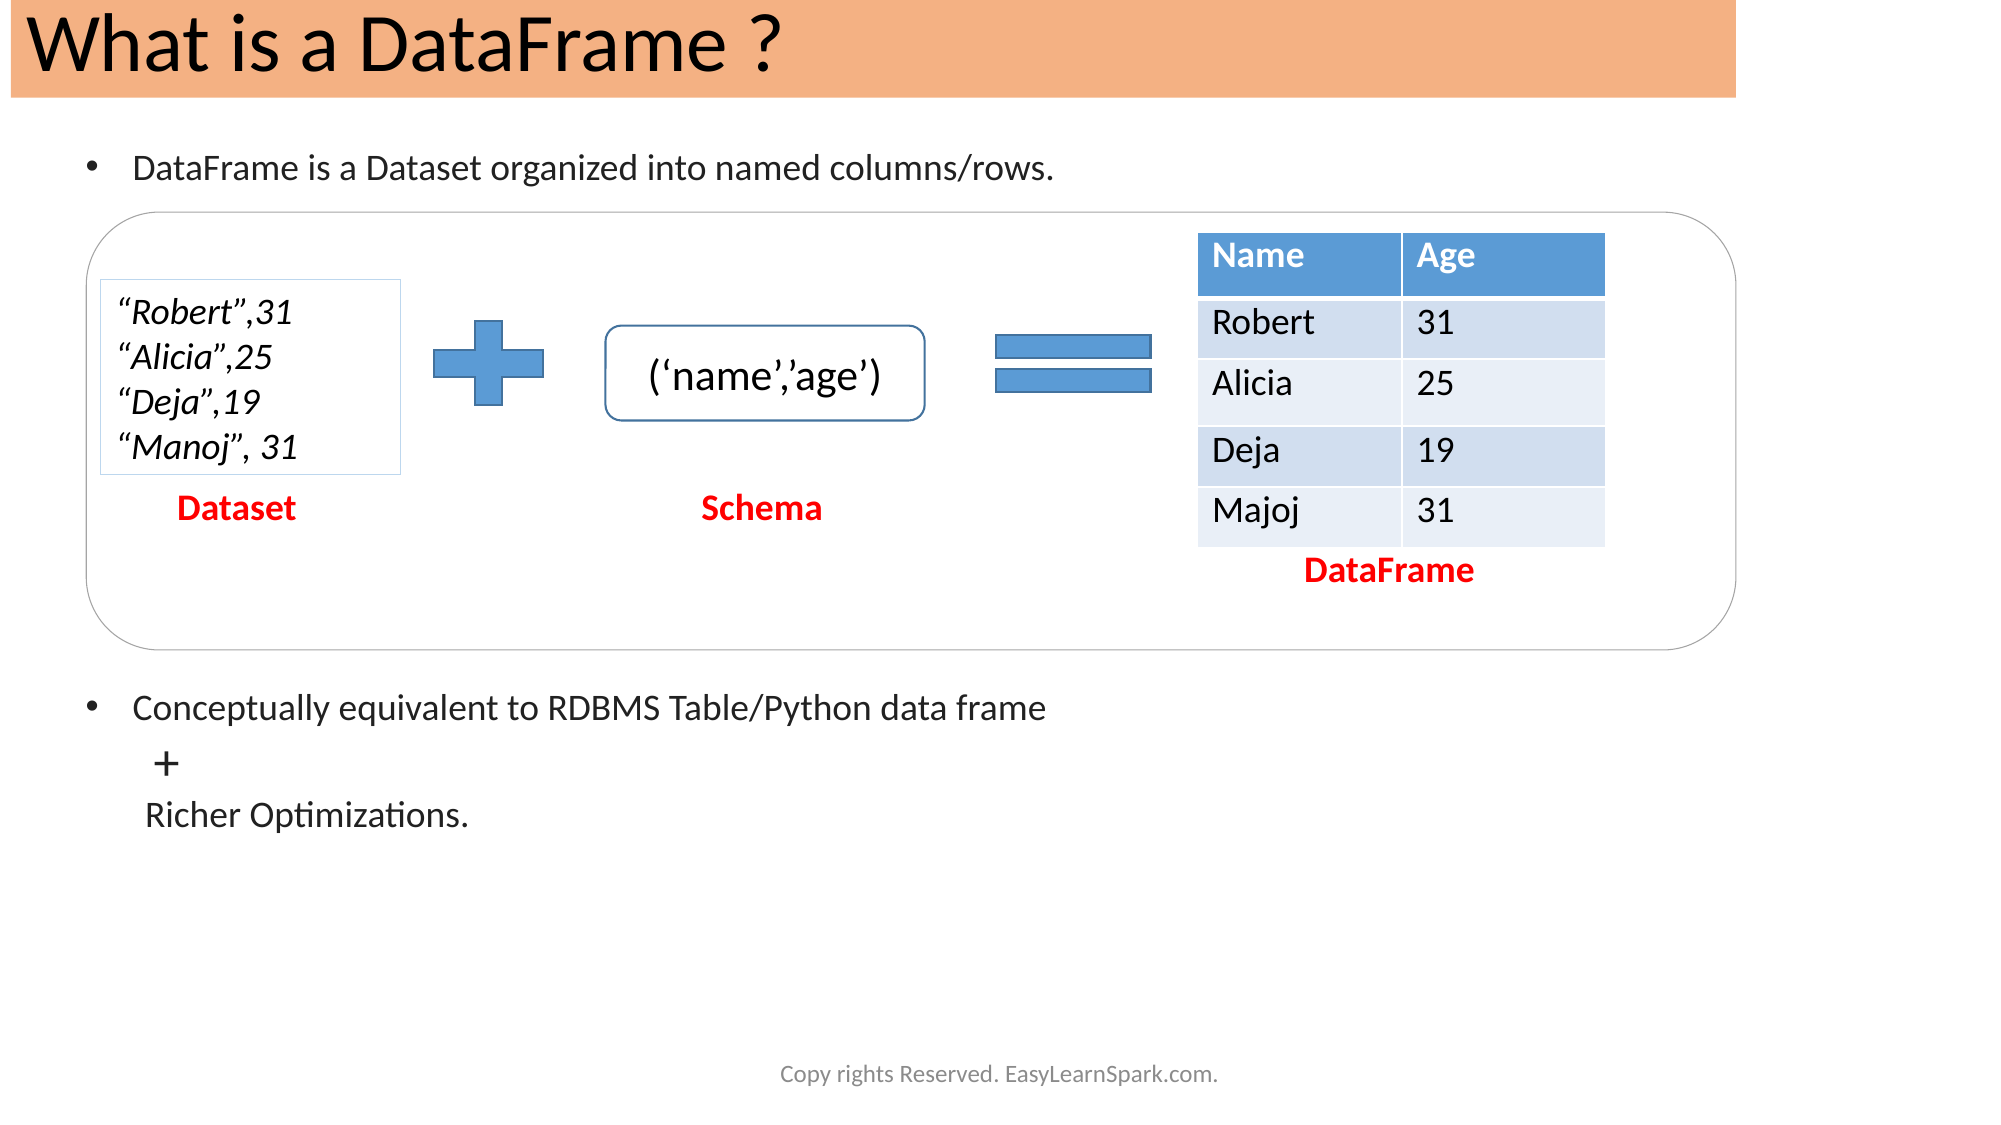

# What is a DataFrame ?
DataFrame is a Dataset organized into named columns/rows.

Conceptually equivalent to RDBMS Table/Python data frame
        +
       Richer Optimizations.

| Name | Age |
| --- | --- |
| Robert | 31 |
| Alicia | 25 |
| Deja | 19 |
| Majoj | 31 |
“Robert”,31
“Alicia”,25
“Deja”,19
“Manoj”, 31
Dataset

(‘name’,’age’)
Schema
DataFrame
Copy rights Reserved. EasyLearnSpark.com.